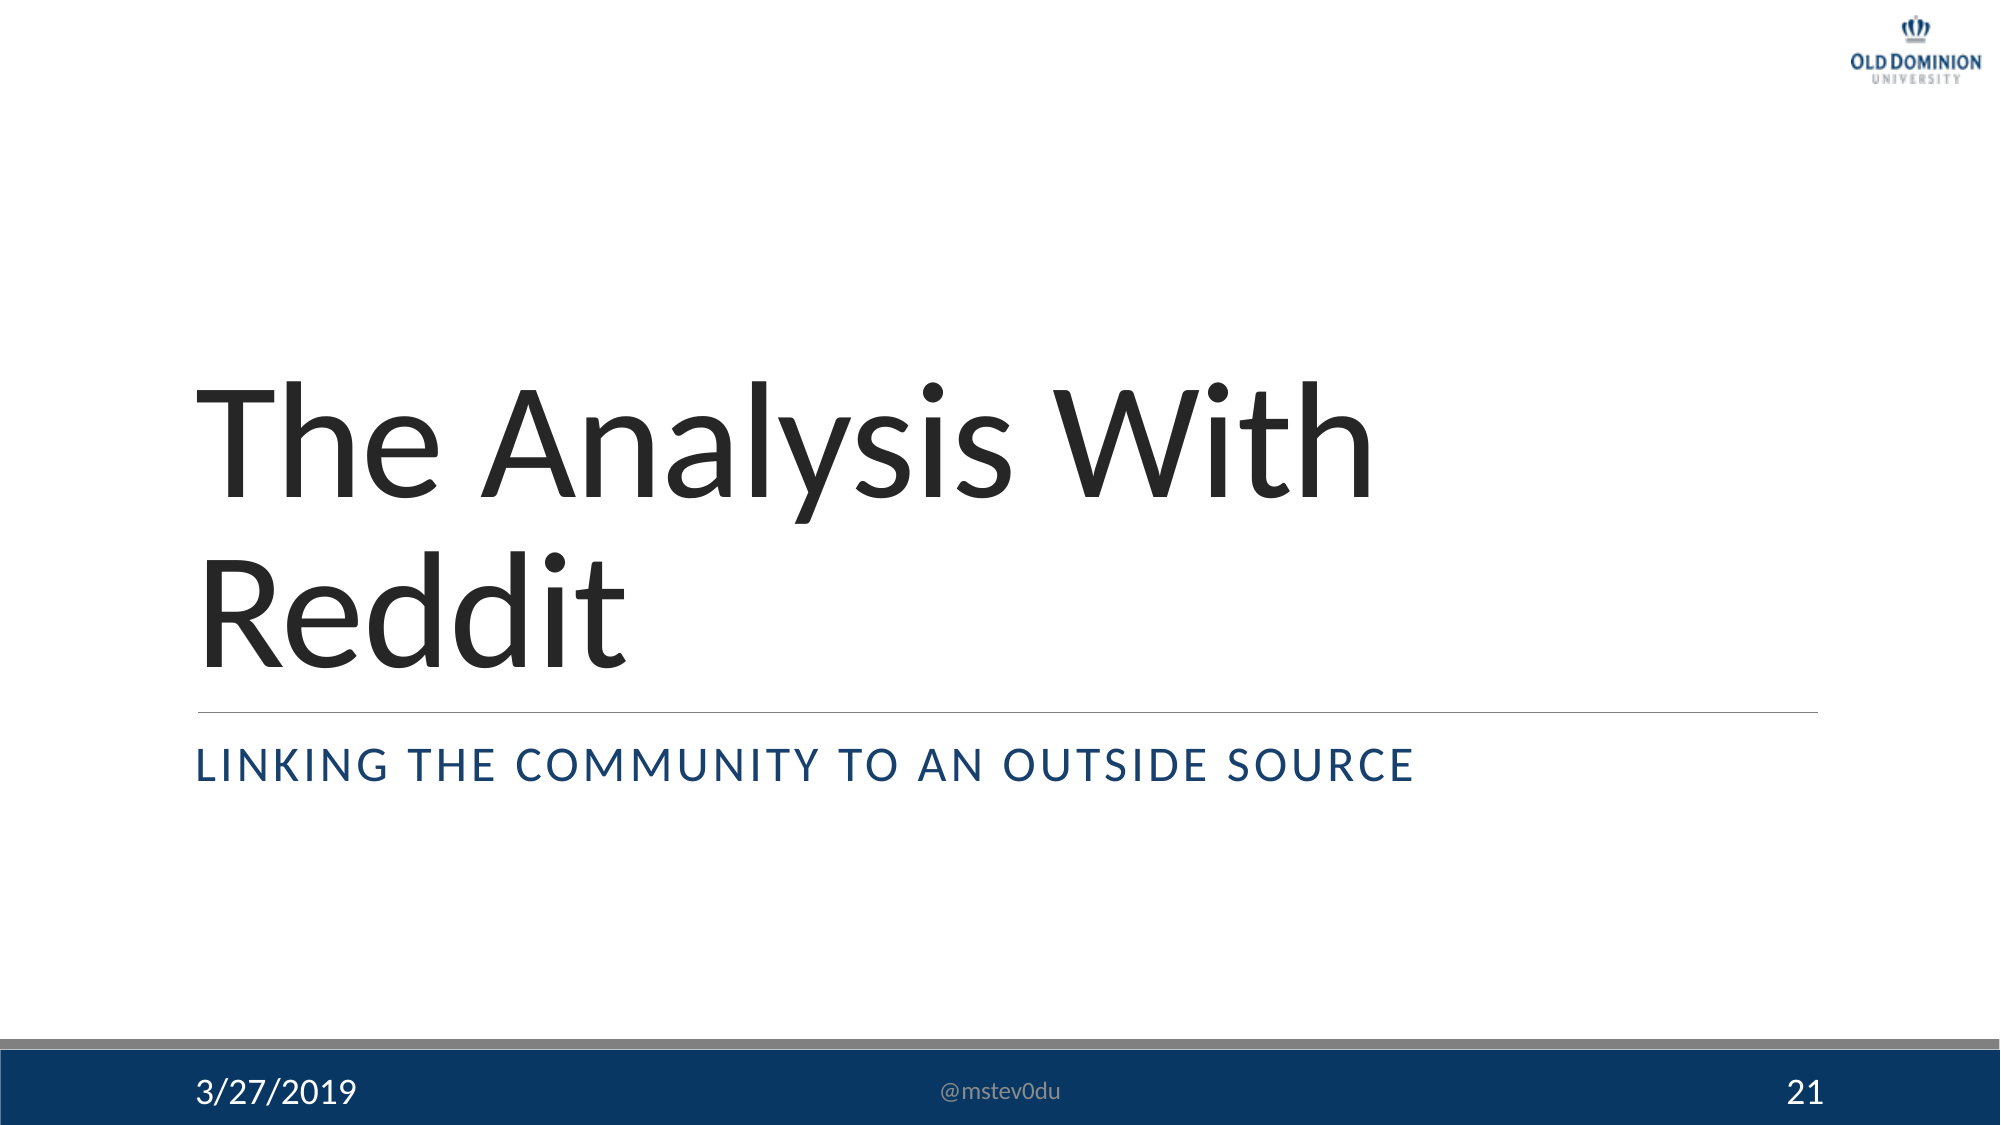

# The Analysis With Reddit
Linking the Community To An Outside Source
3/27/2019
@mstev0du
21